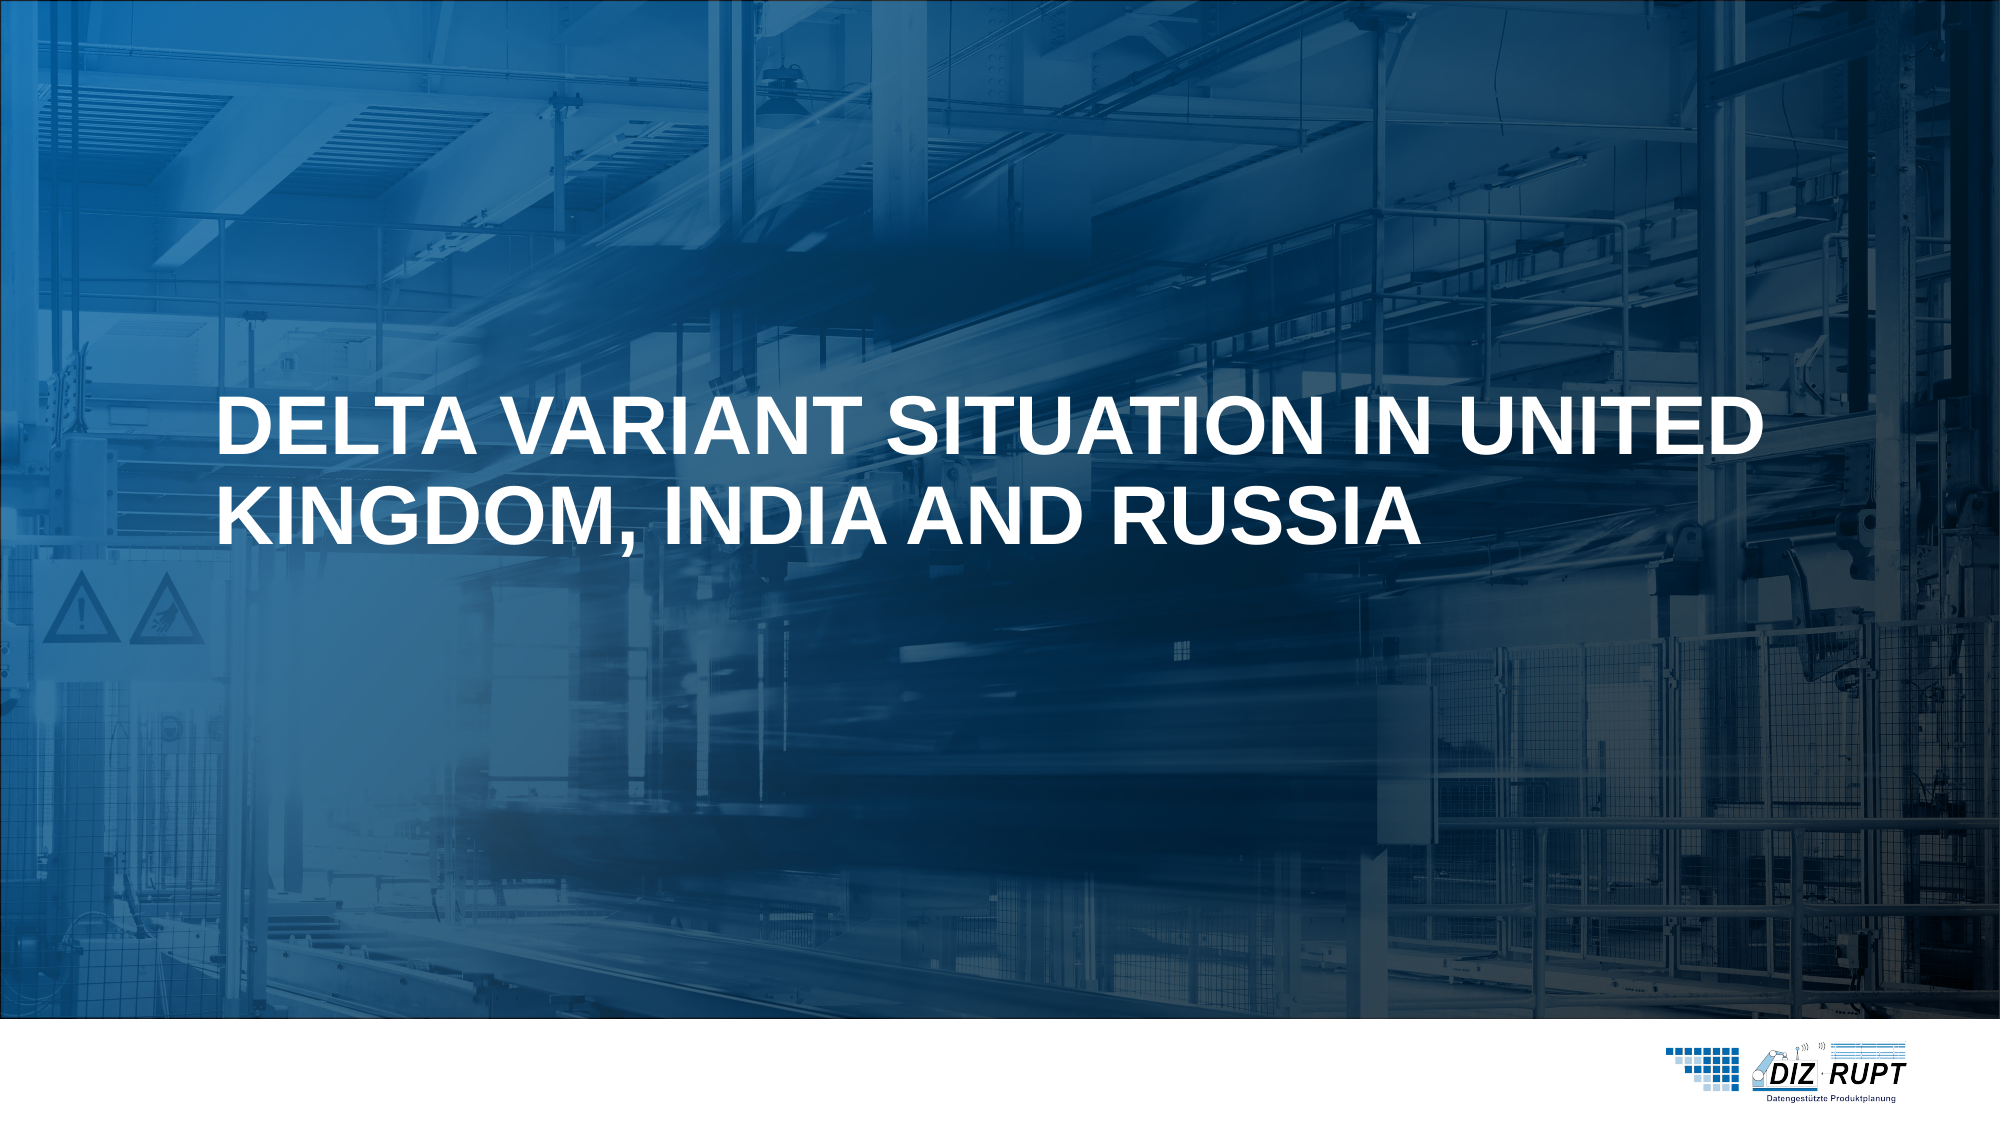

Delta Variant Situation in United kingdom, india and russia